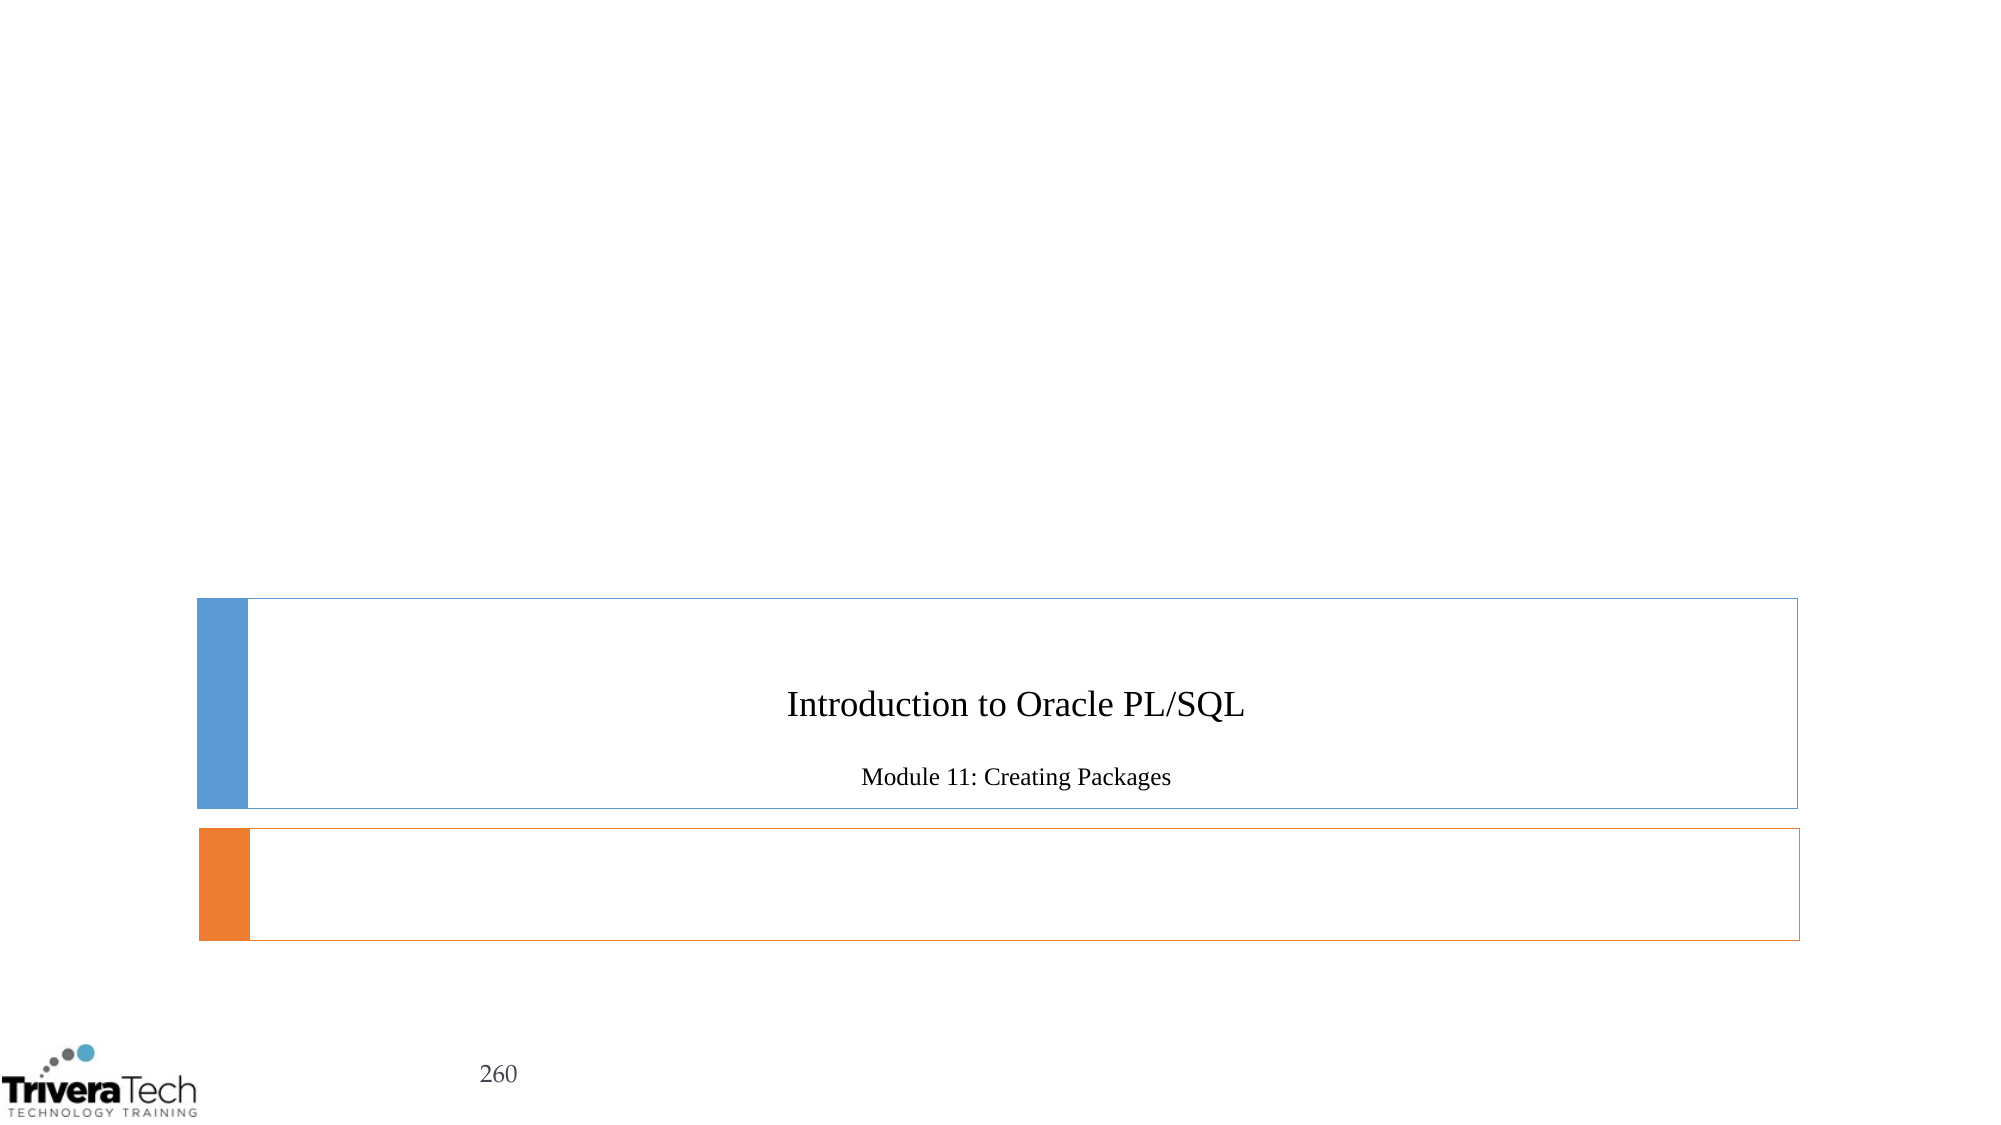

# Introduction to Oracle PL/SQL Module 11: Creating Packages
260